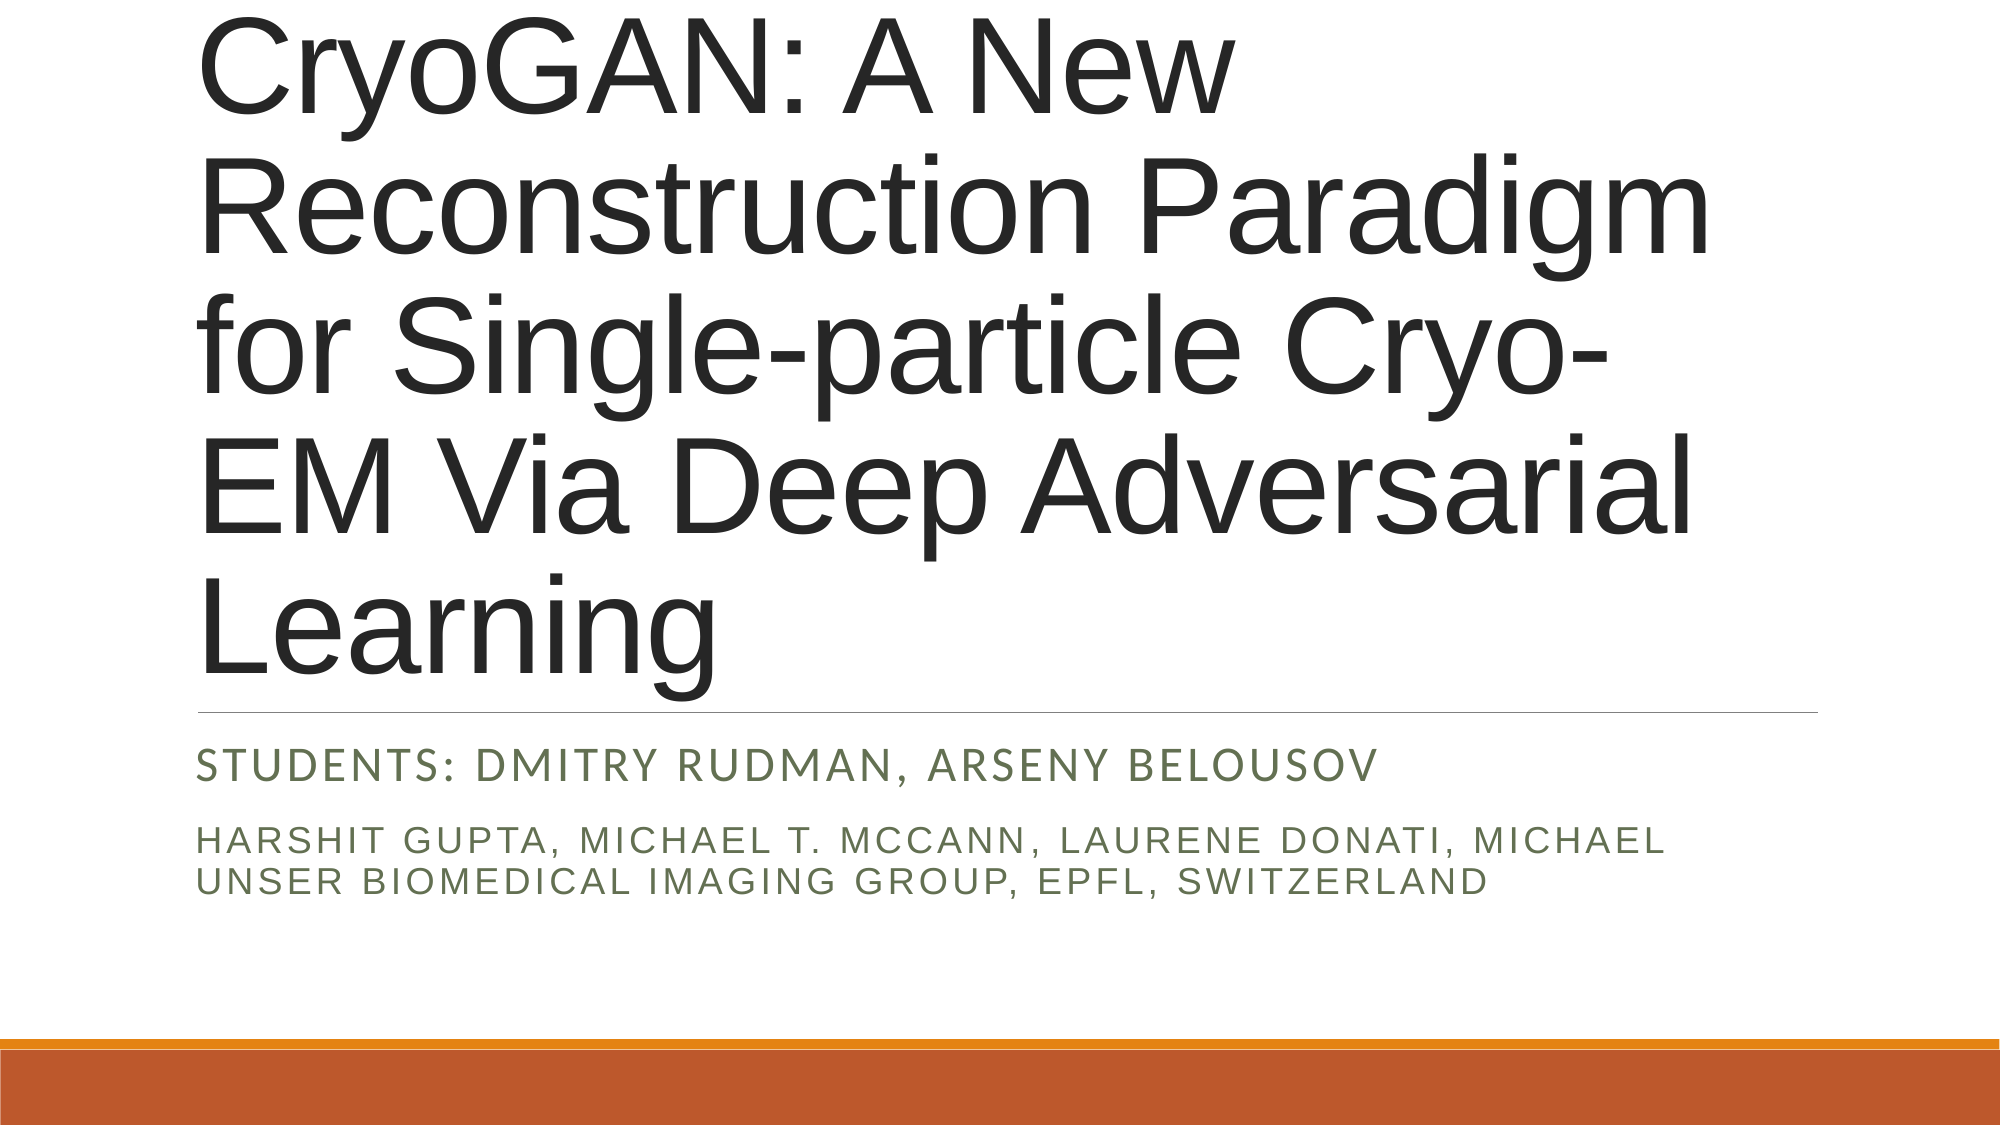

# CryoGAN: A New Reconstruction Paradigm for Single-particle Cryo-EM Via Deep Adversarial Learning
STUDENTS: Dmitry rudMAN, ARSENY BELOUSOV
Harshit Gupta, Michael T. McCann, Laurene Donati, Michael Unser Biomedical Imaging Group, EPFL, Switzerland